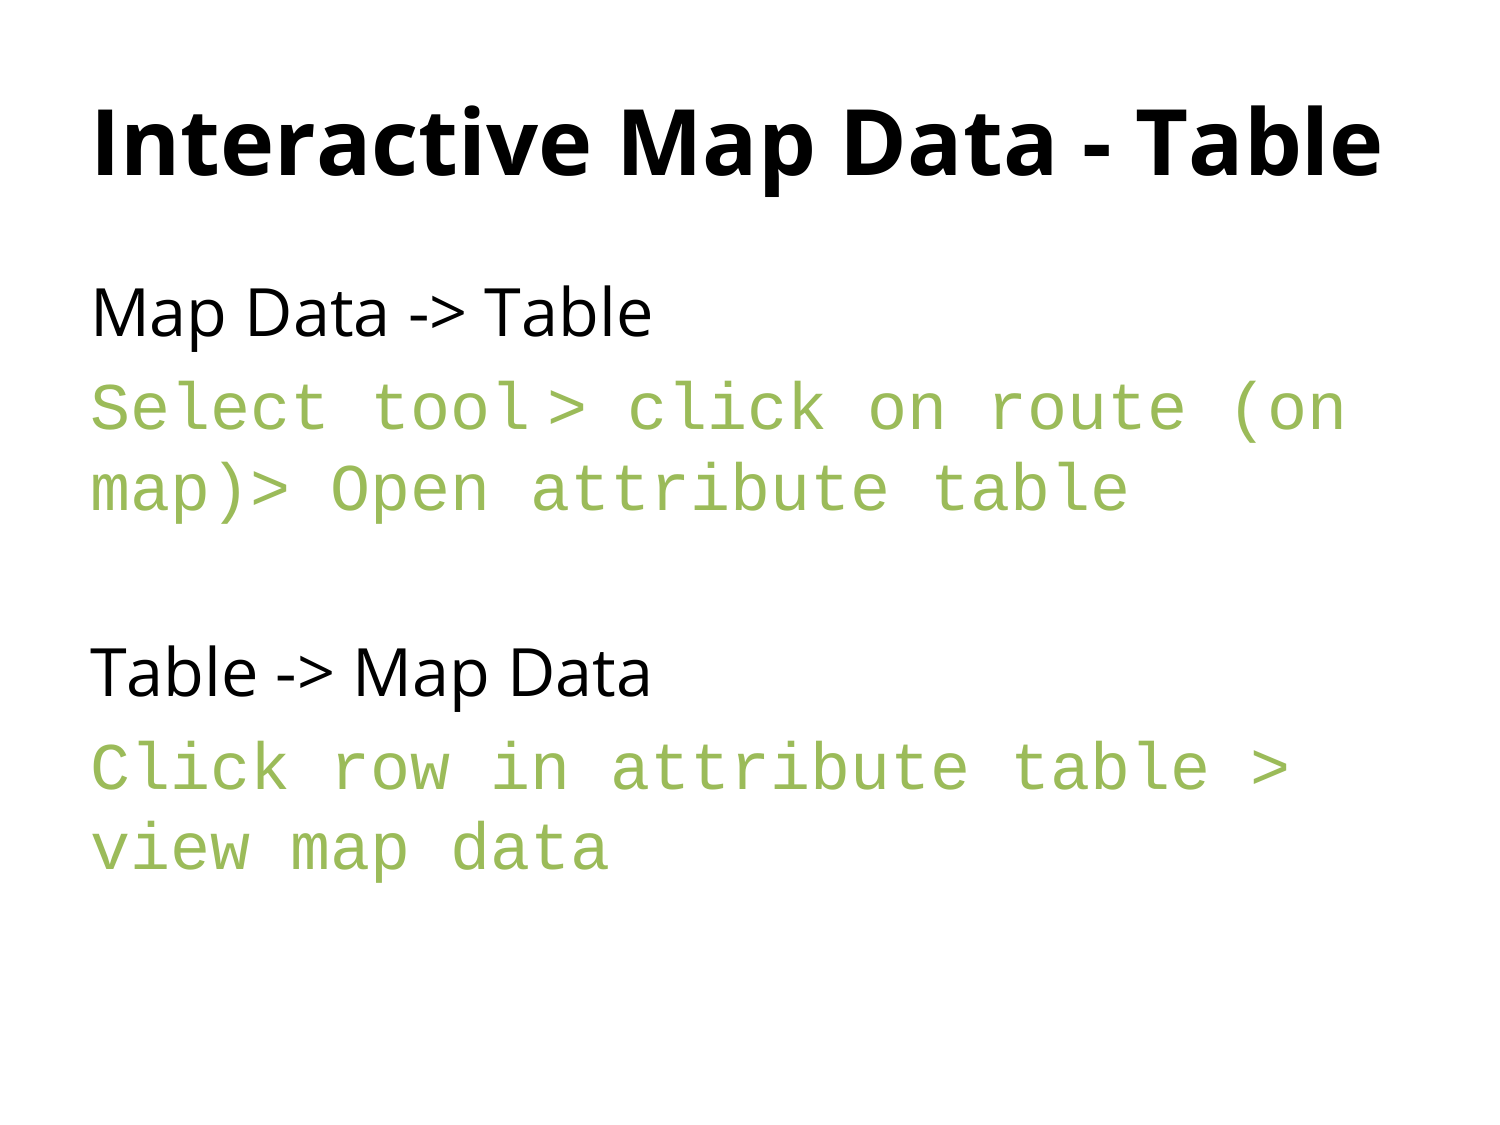

# Interactive Map Data - Table
Map Data -> Table
Select tool > click on route (on map)> Open attribute table

Table -> Map Data
Click row in attribute table > view map data